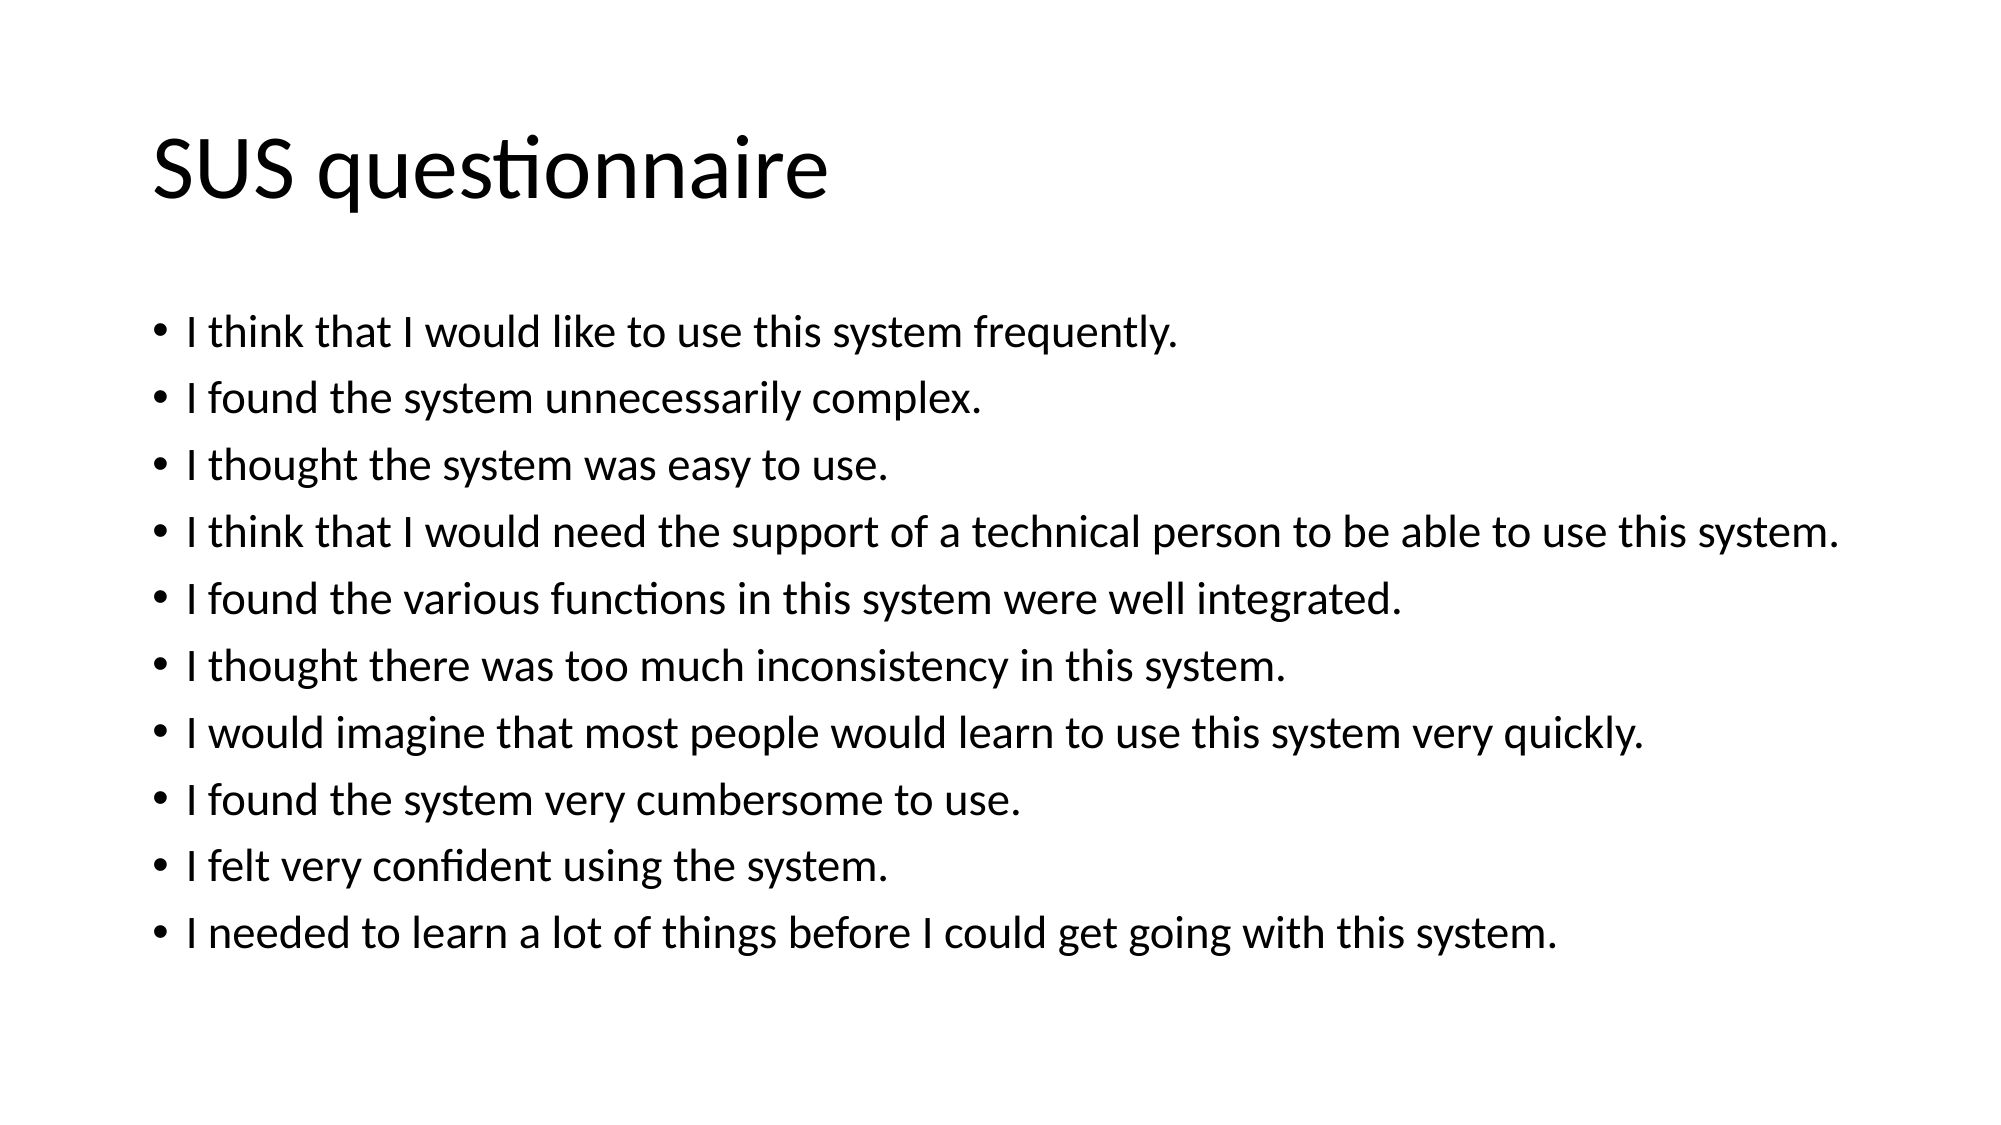

# SUS questionnaire
I think that I would like to use this system frequently.
I found the system unnecessarily complex.
I thought the system was easy to use.
I think that I would need the support of a technical person to be able to use this system.
I found the various functions in this system were well integrated.
I thought there was too much inconsistency in this system.
I would imagine that most people would learn to use this system very quickly.
I found the system very cumbersome to use.
I felt very confident using the system.
I needed to learn a lot of things before I could get going with this system.